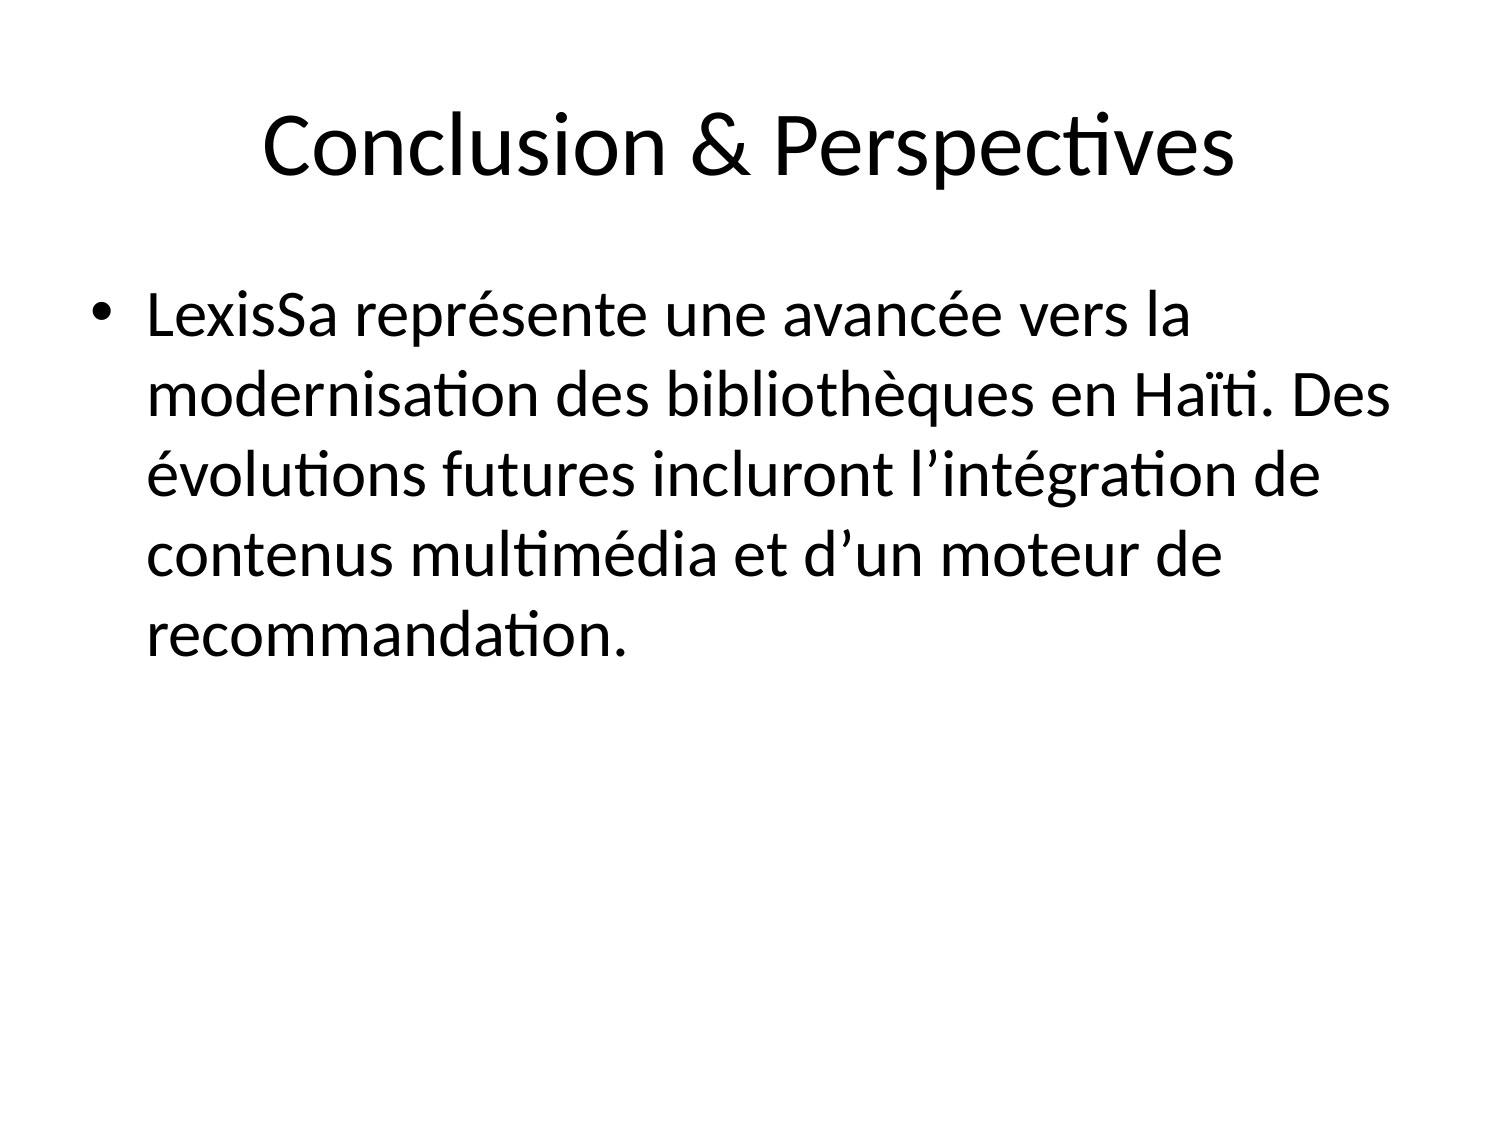

# Conclusion & Perspectives
LexisSa représente une avancée vers la modernisation des bibliothèques en Haïti. Des évolutions futures incluront l’intégration de contenus multimédia et d’un moteur de recommandation.